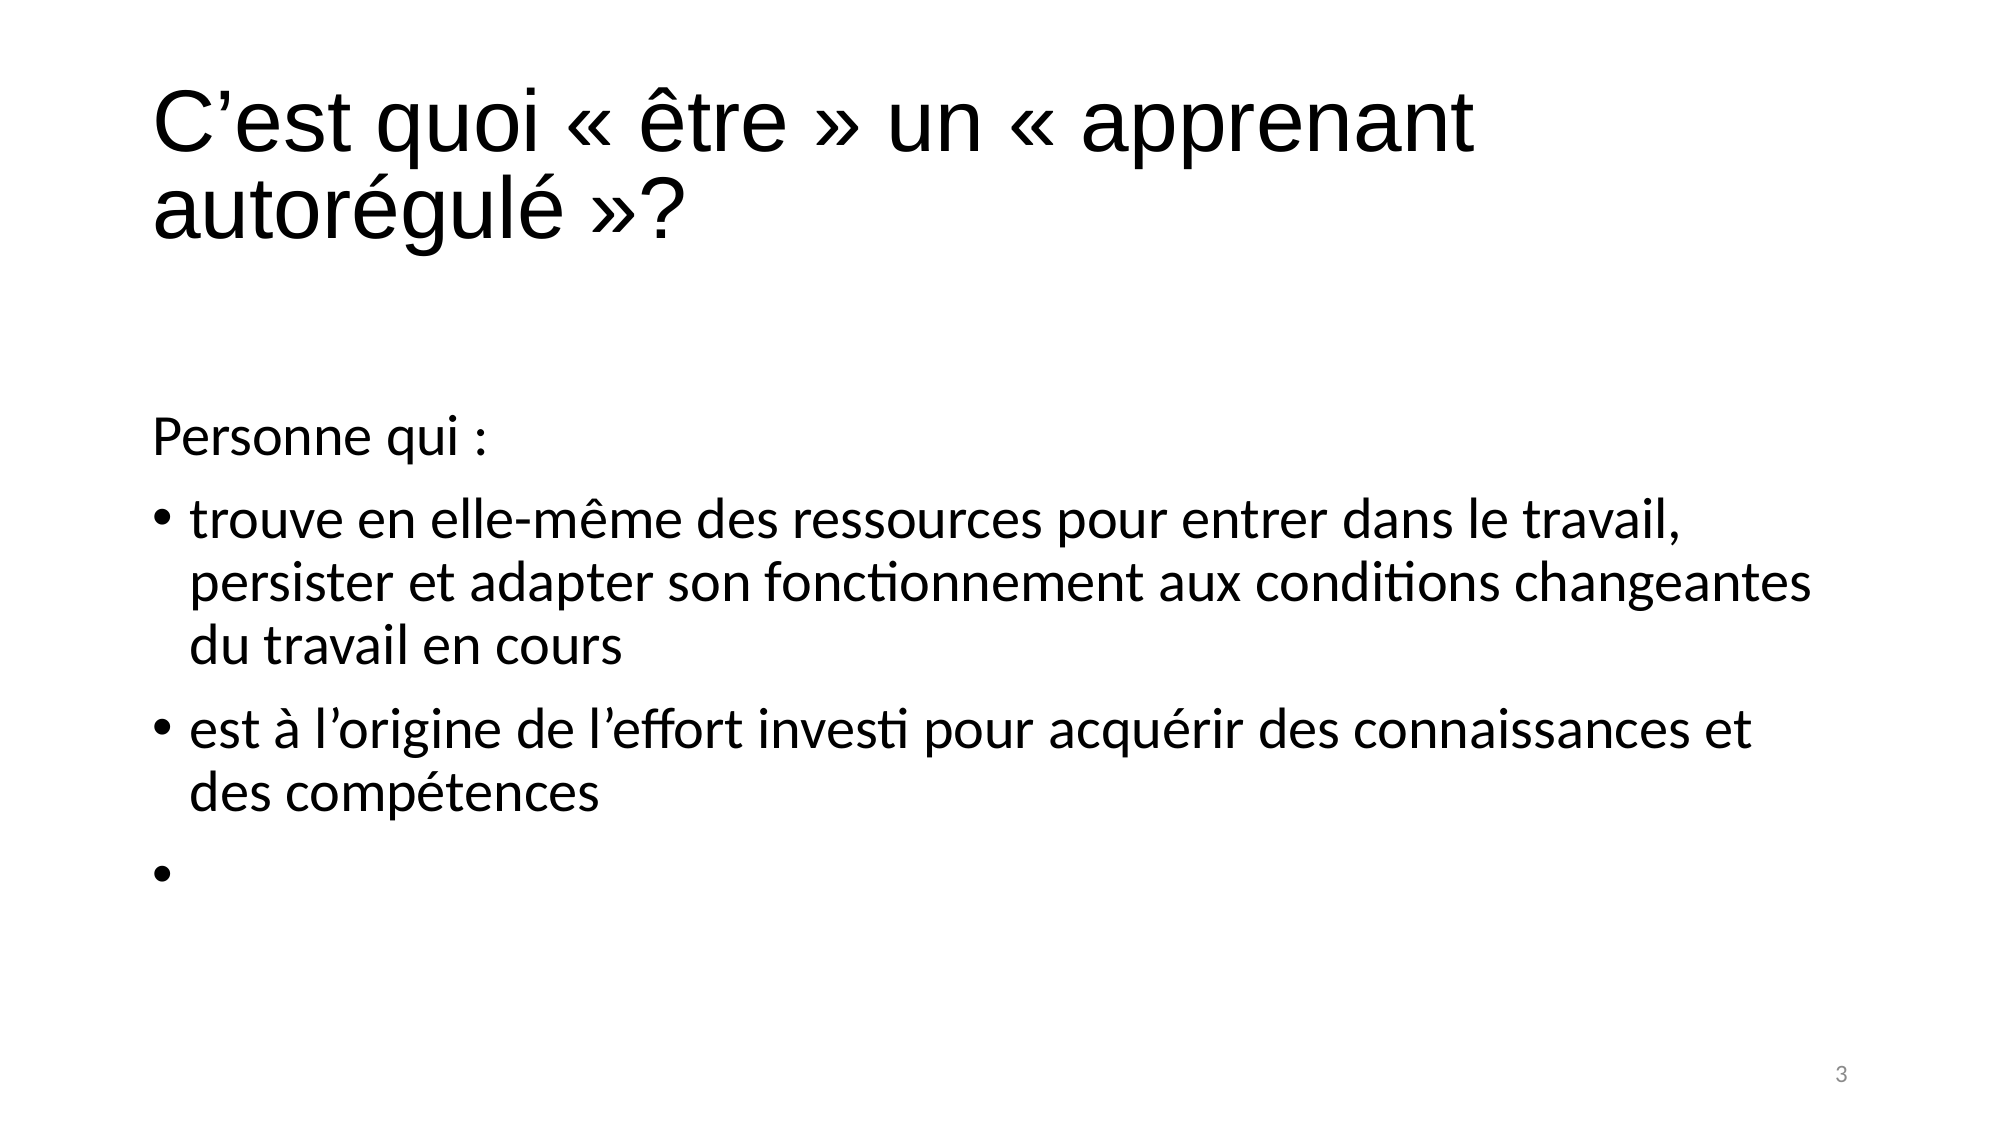

C’est quoi « être » un « apprenant autorégulé »?
Personne qui :
trouve en elle-même des ressources pour entrer dans le travail, persister et adapter son fonctionnement aux conditions changeantes du travail en cours
est à l’origine de l’effort investi pour acquérir des connaissances et des compétences

3